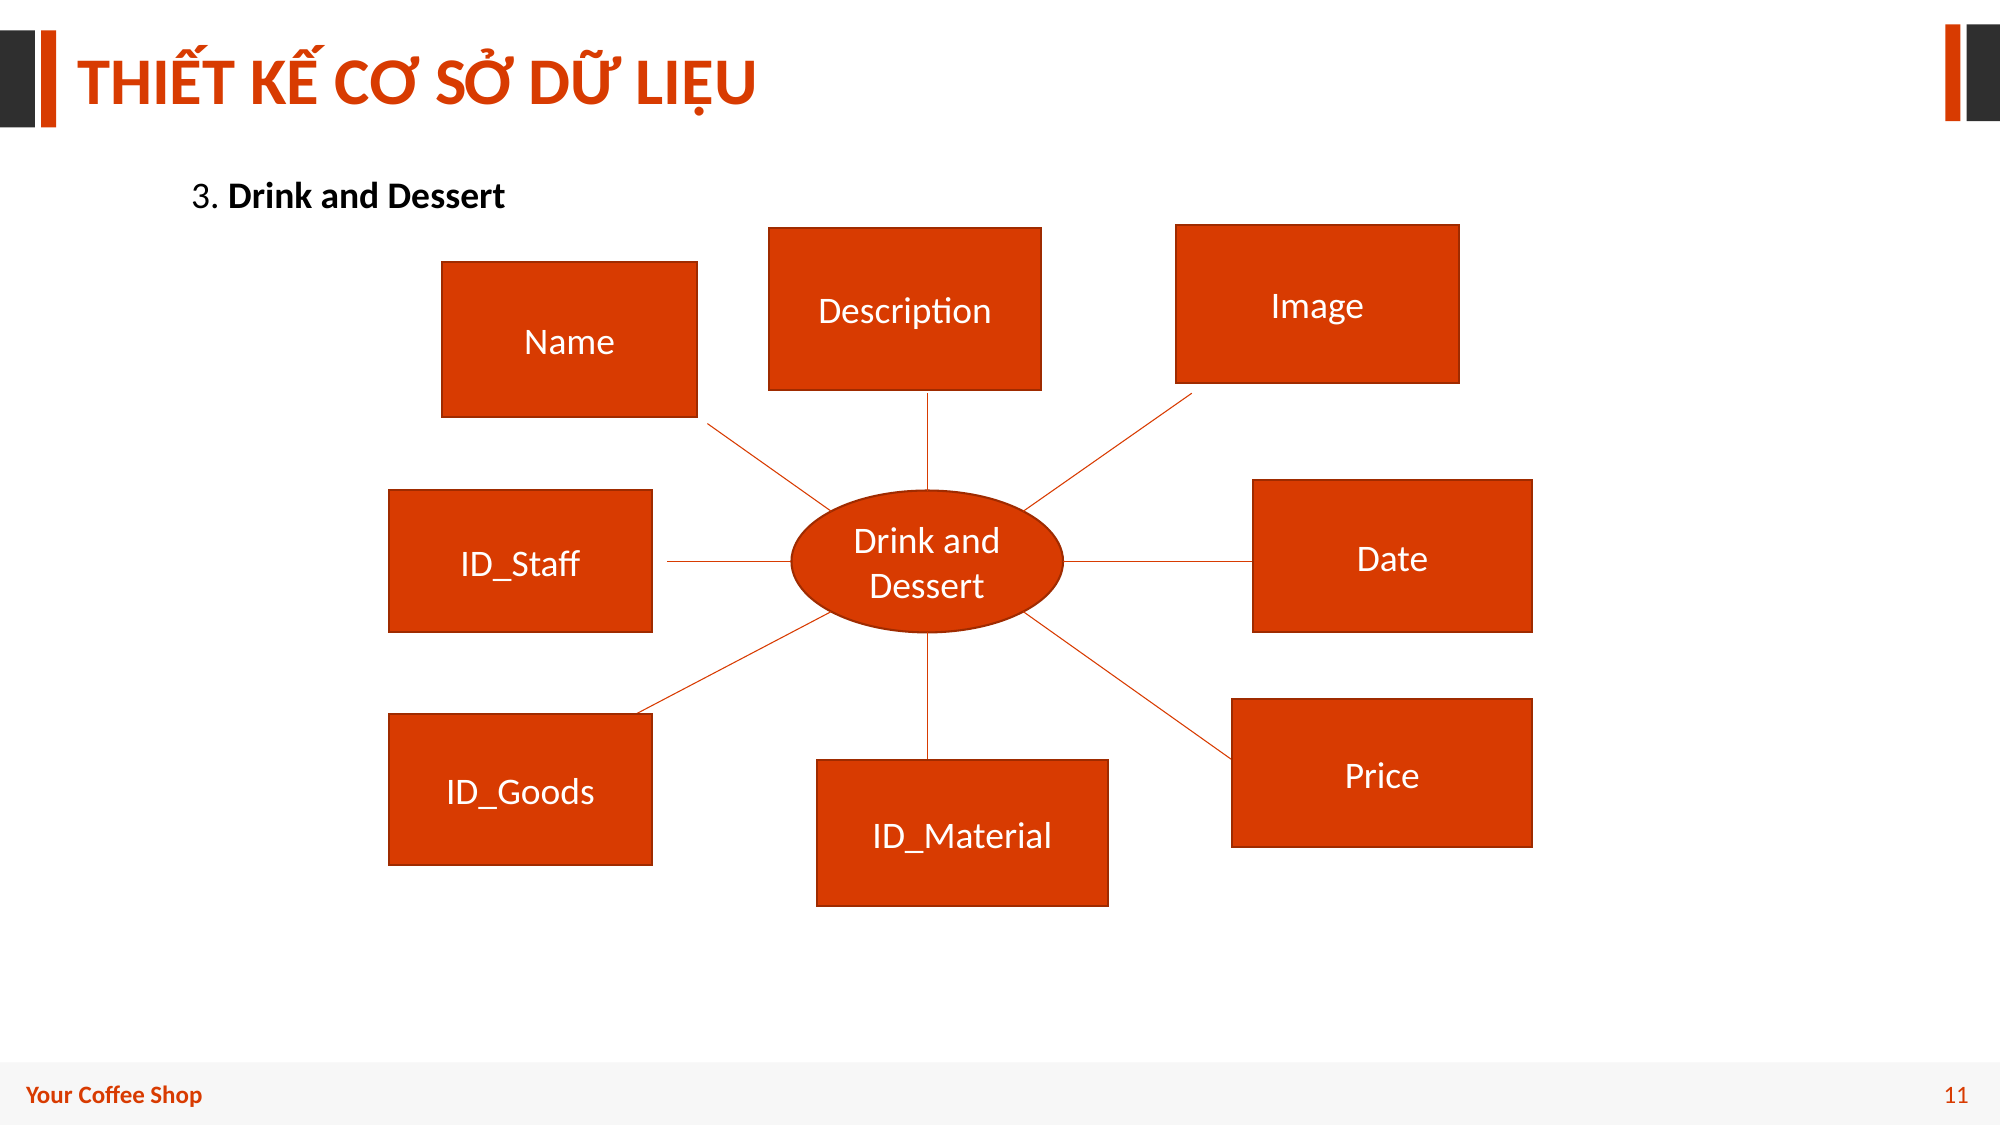

THIẾT KẾ CƠ SỞ DỮ LIỆU
3. Drink and Dessert
Image
Description
Name
Date
ID_Staff
Drink and Dessert
Price
ID_Goods
ID_Material